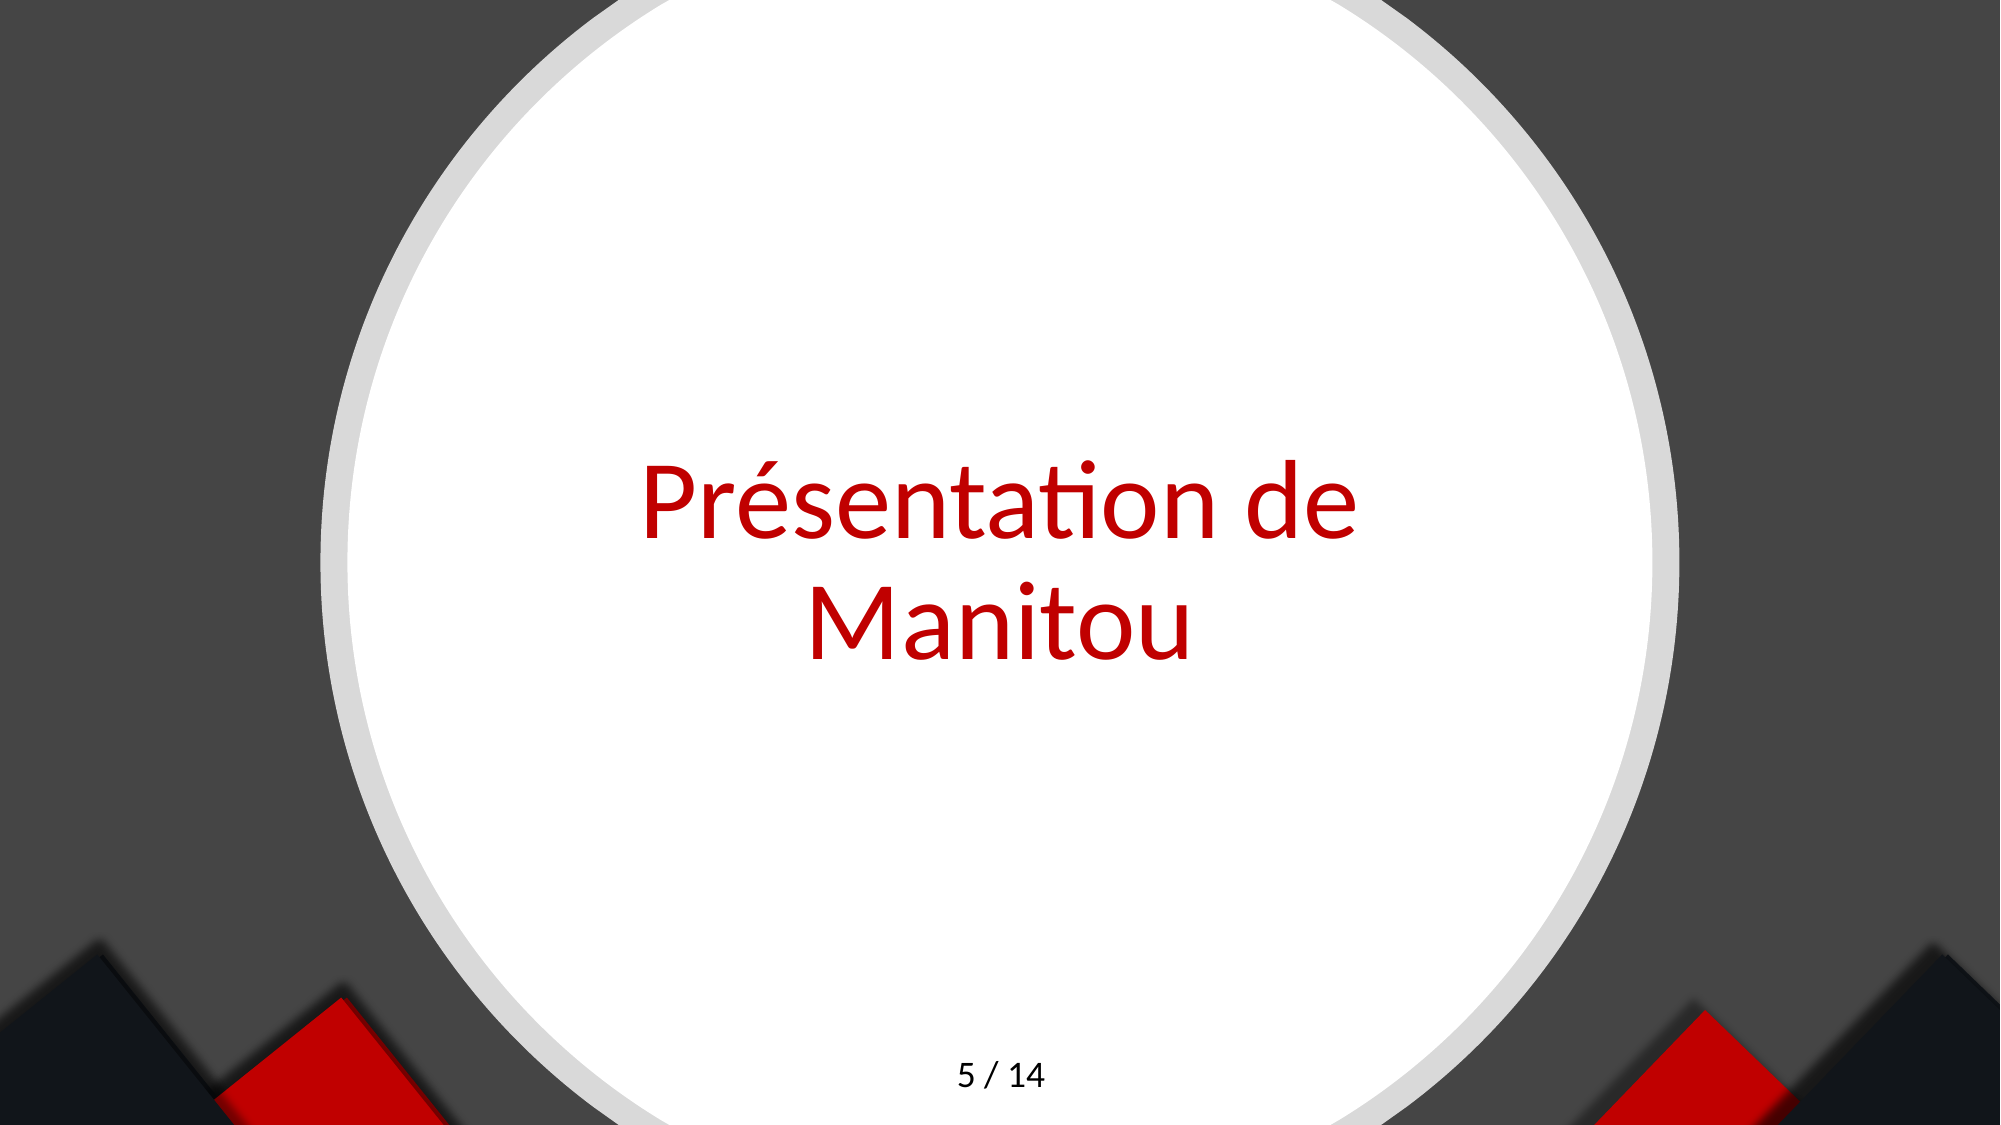

# Présentation de Manitou
5 / 14